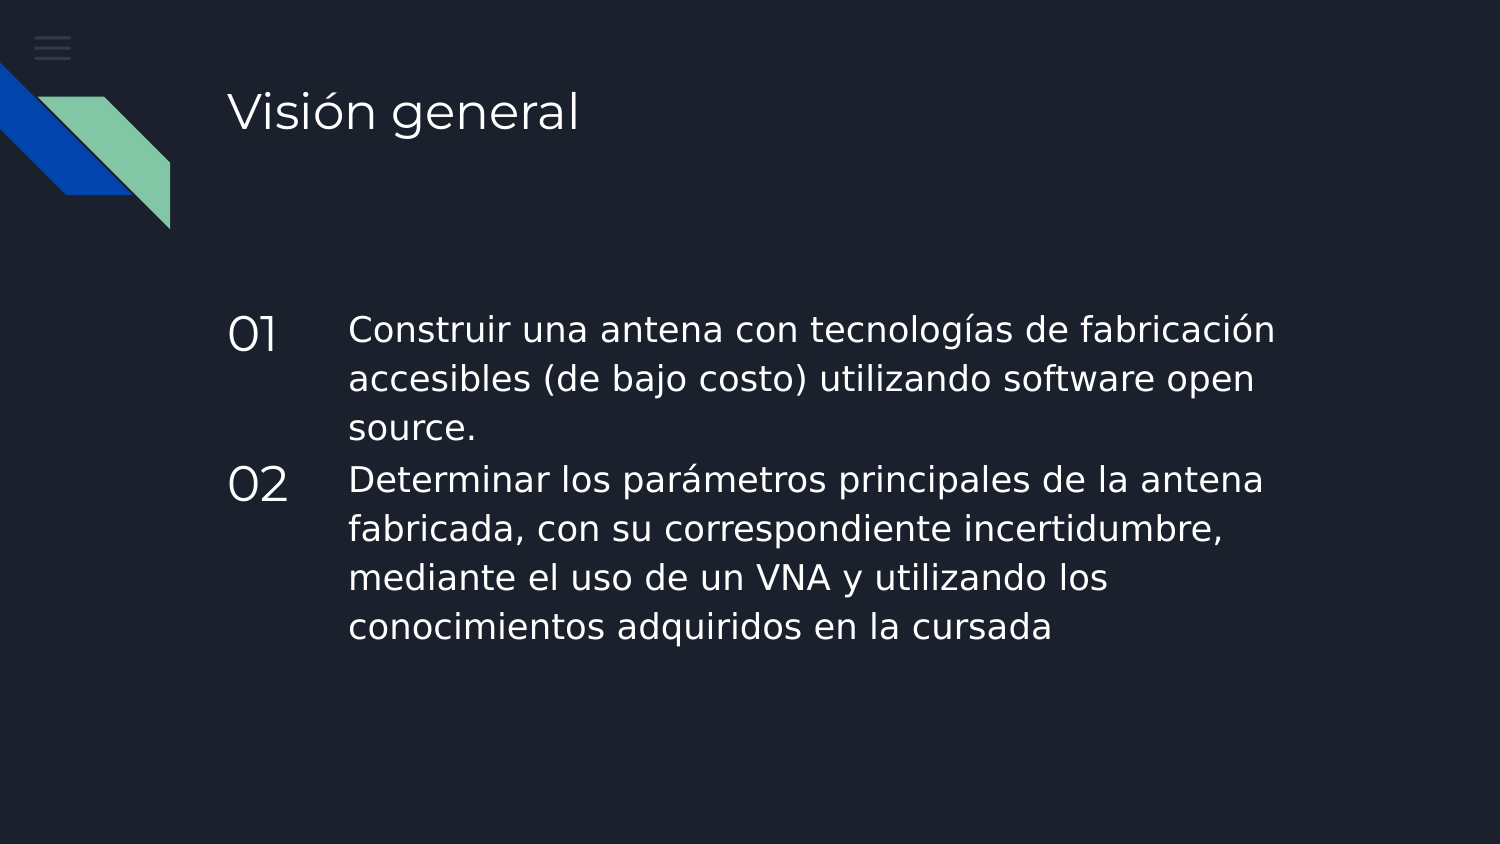

# Visión general
01

Construir una antena con tecnologías de fabricación accesibles (de bajo costo) utilizando software open source.
02

Determinar los parámetros principales de la antena fabricada, con su correspondiente incertidumbre, mediante el uso de un VNA y utilizando los conocimientos adquiridos en la cursada